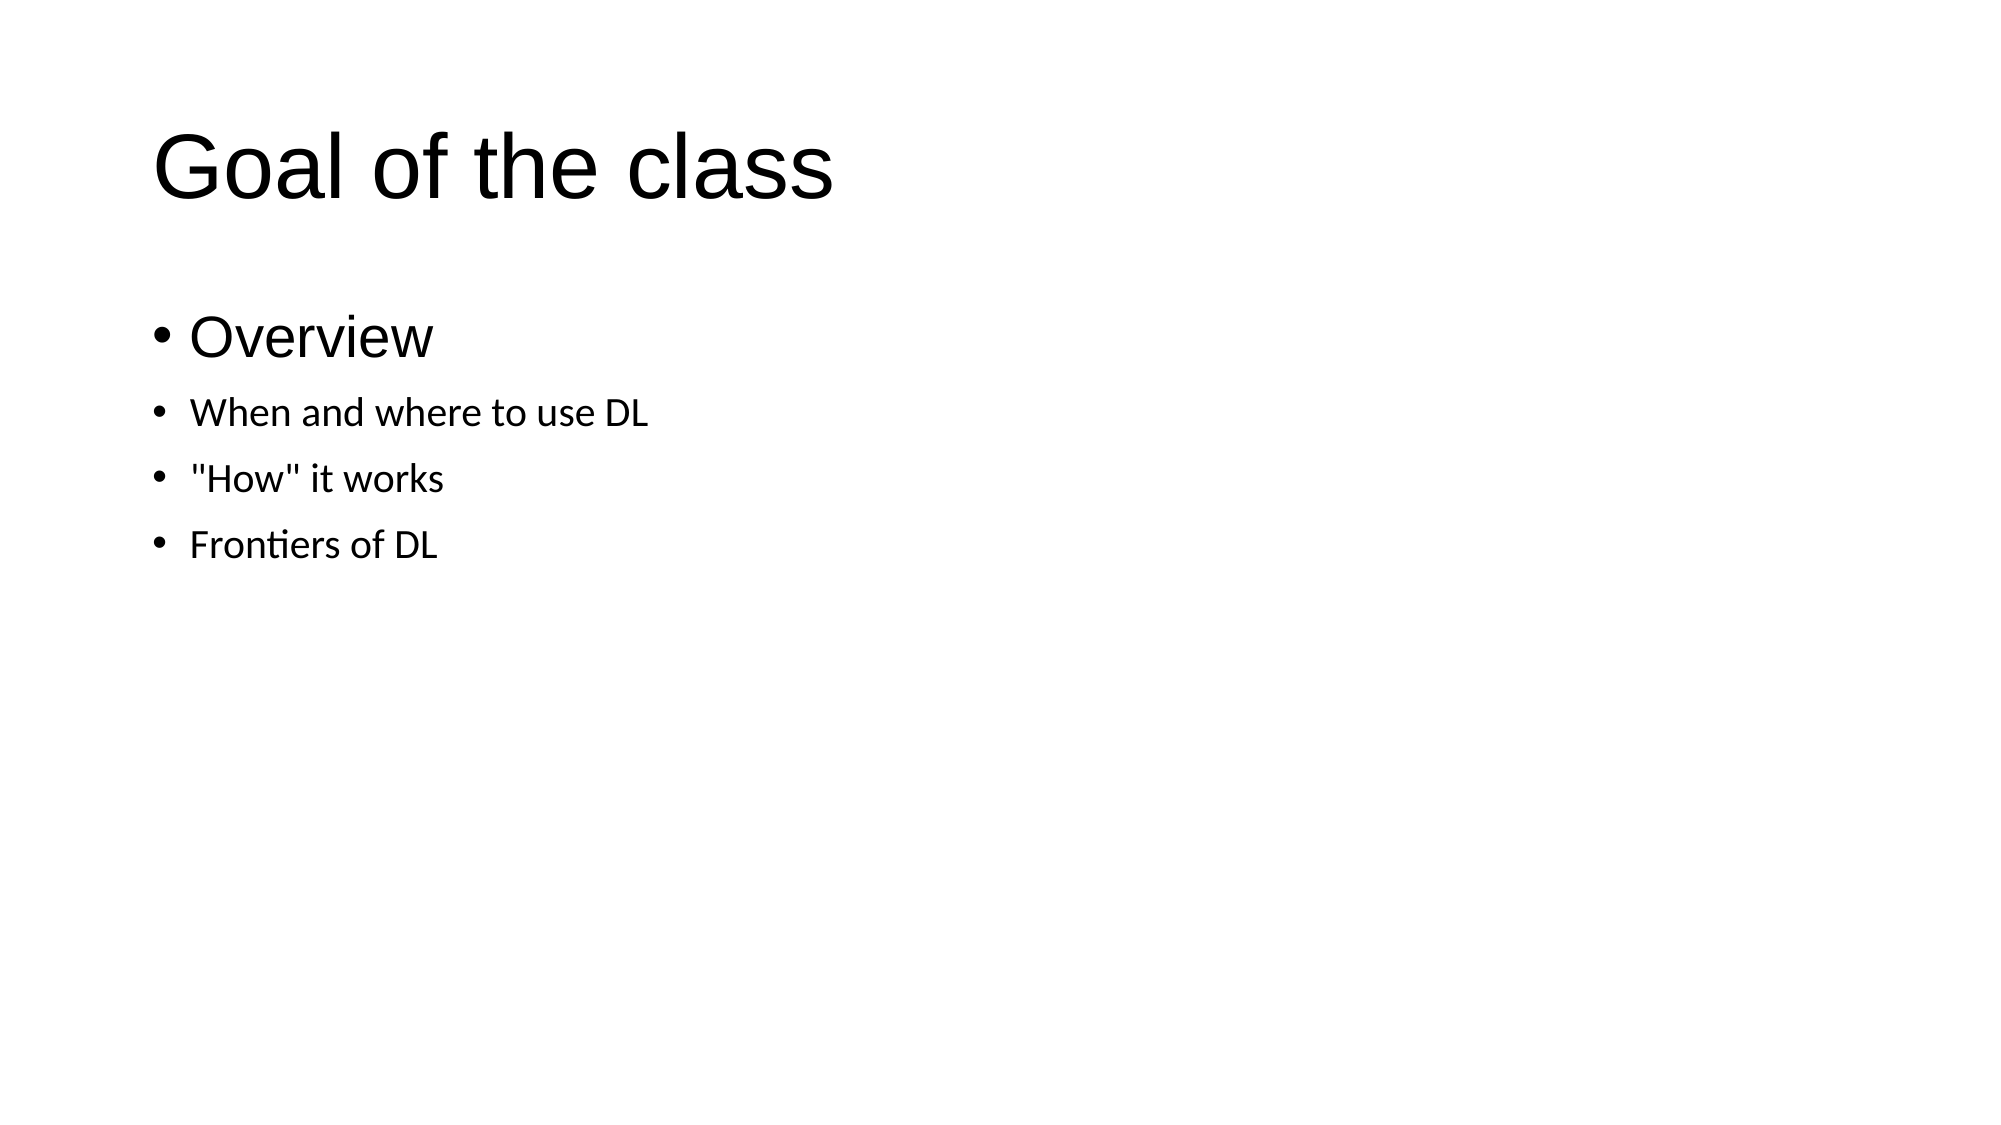

# Goal of the class
Overview
When and where to use DL
"How" it works
Frontiers of DL